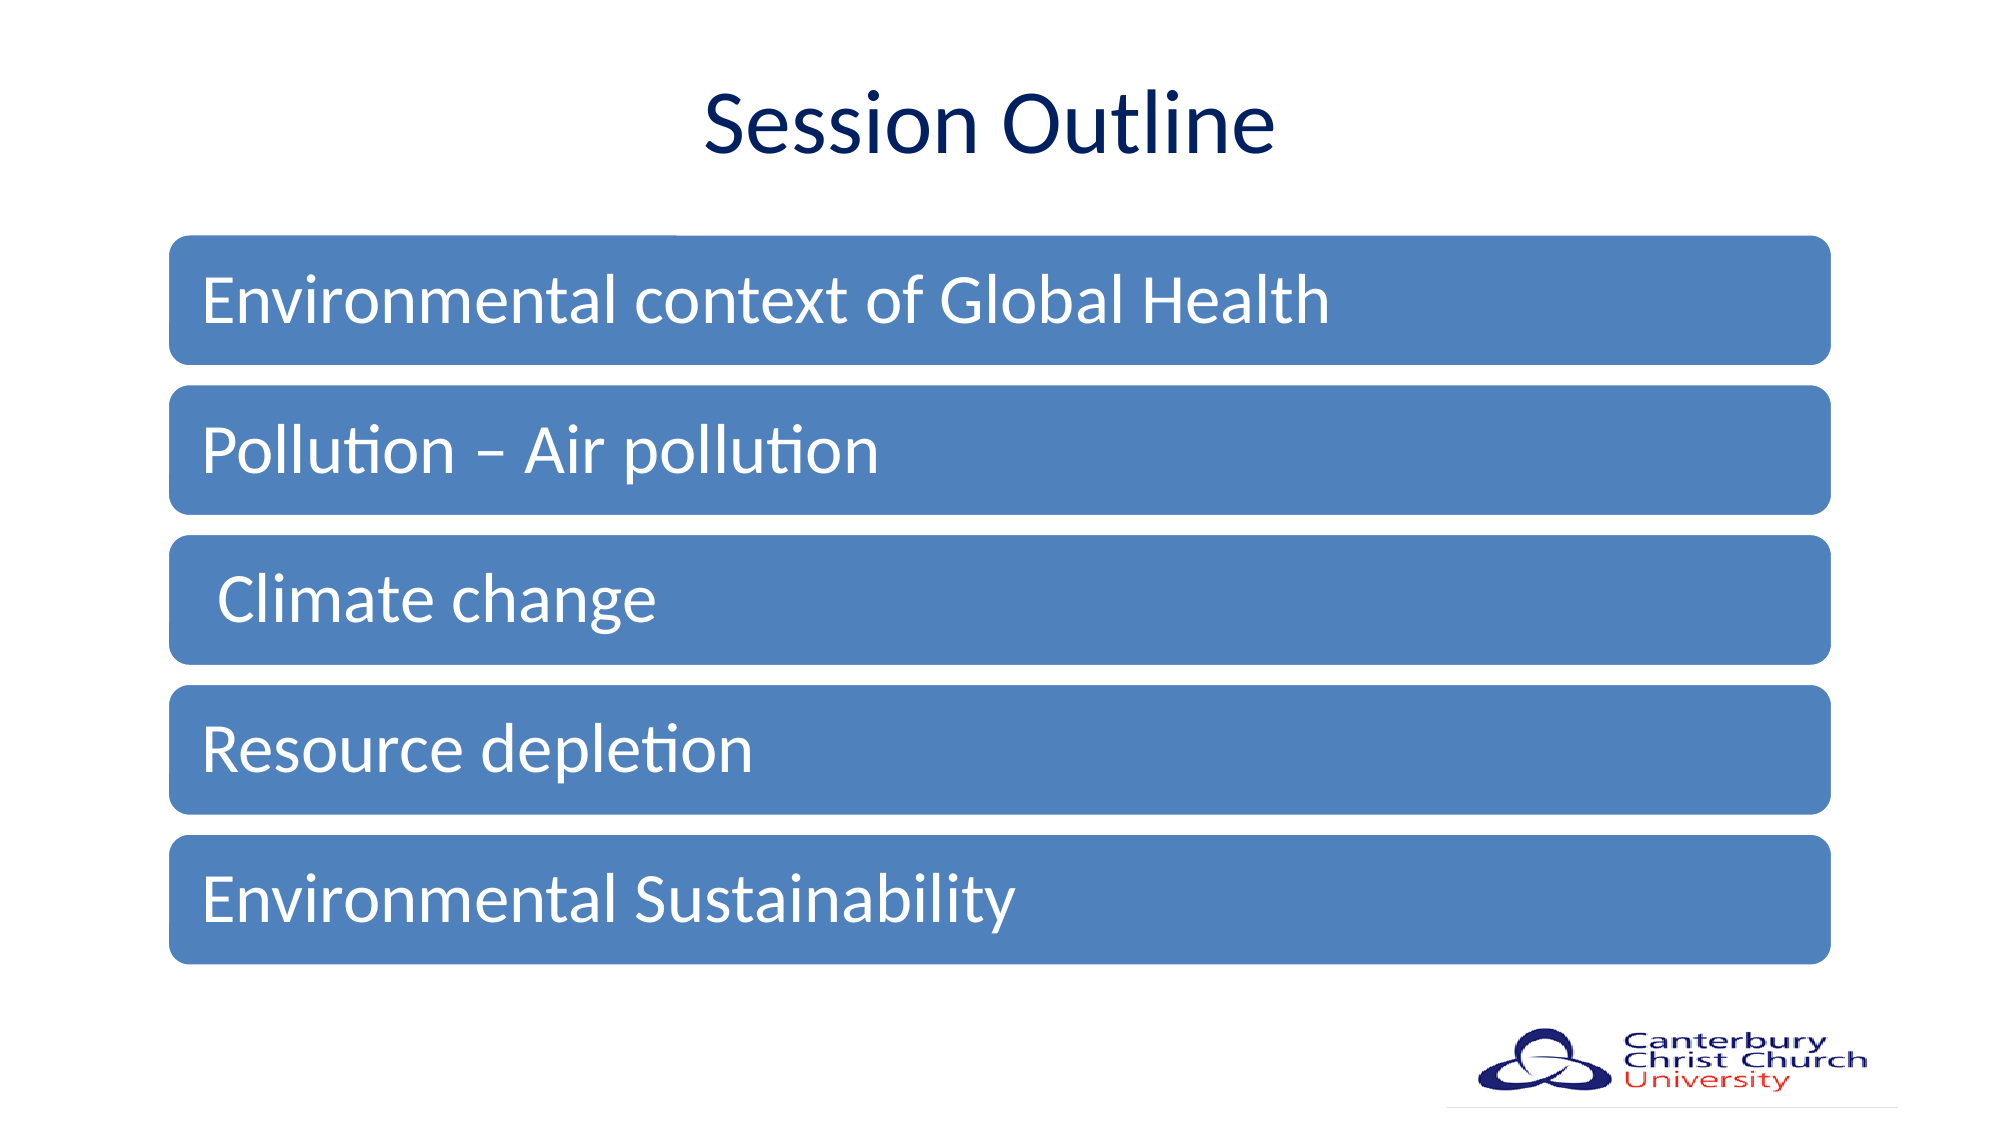

# Session Outline
Environmental context of Global Health
Pollution – Air pollution
 Climate change
Resource depletion
Environmental Sustainability